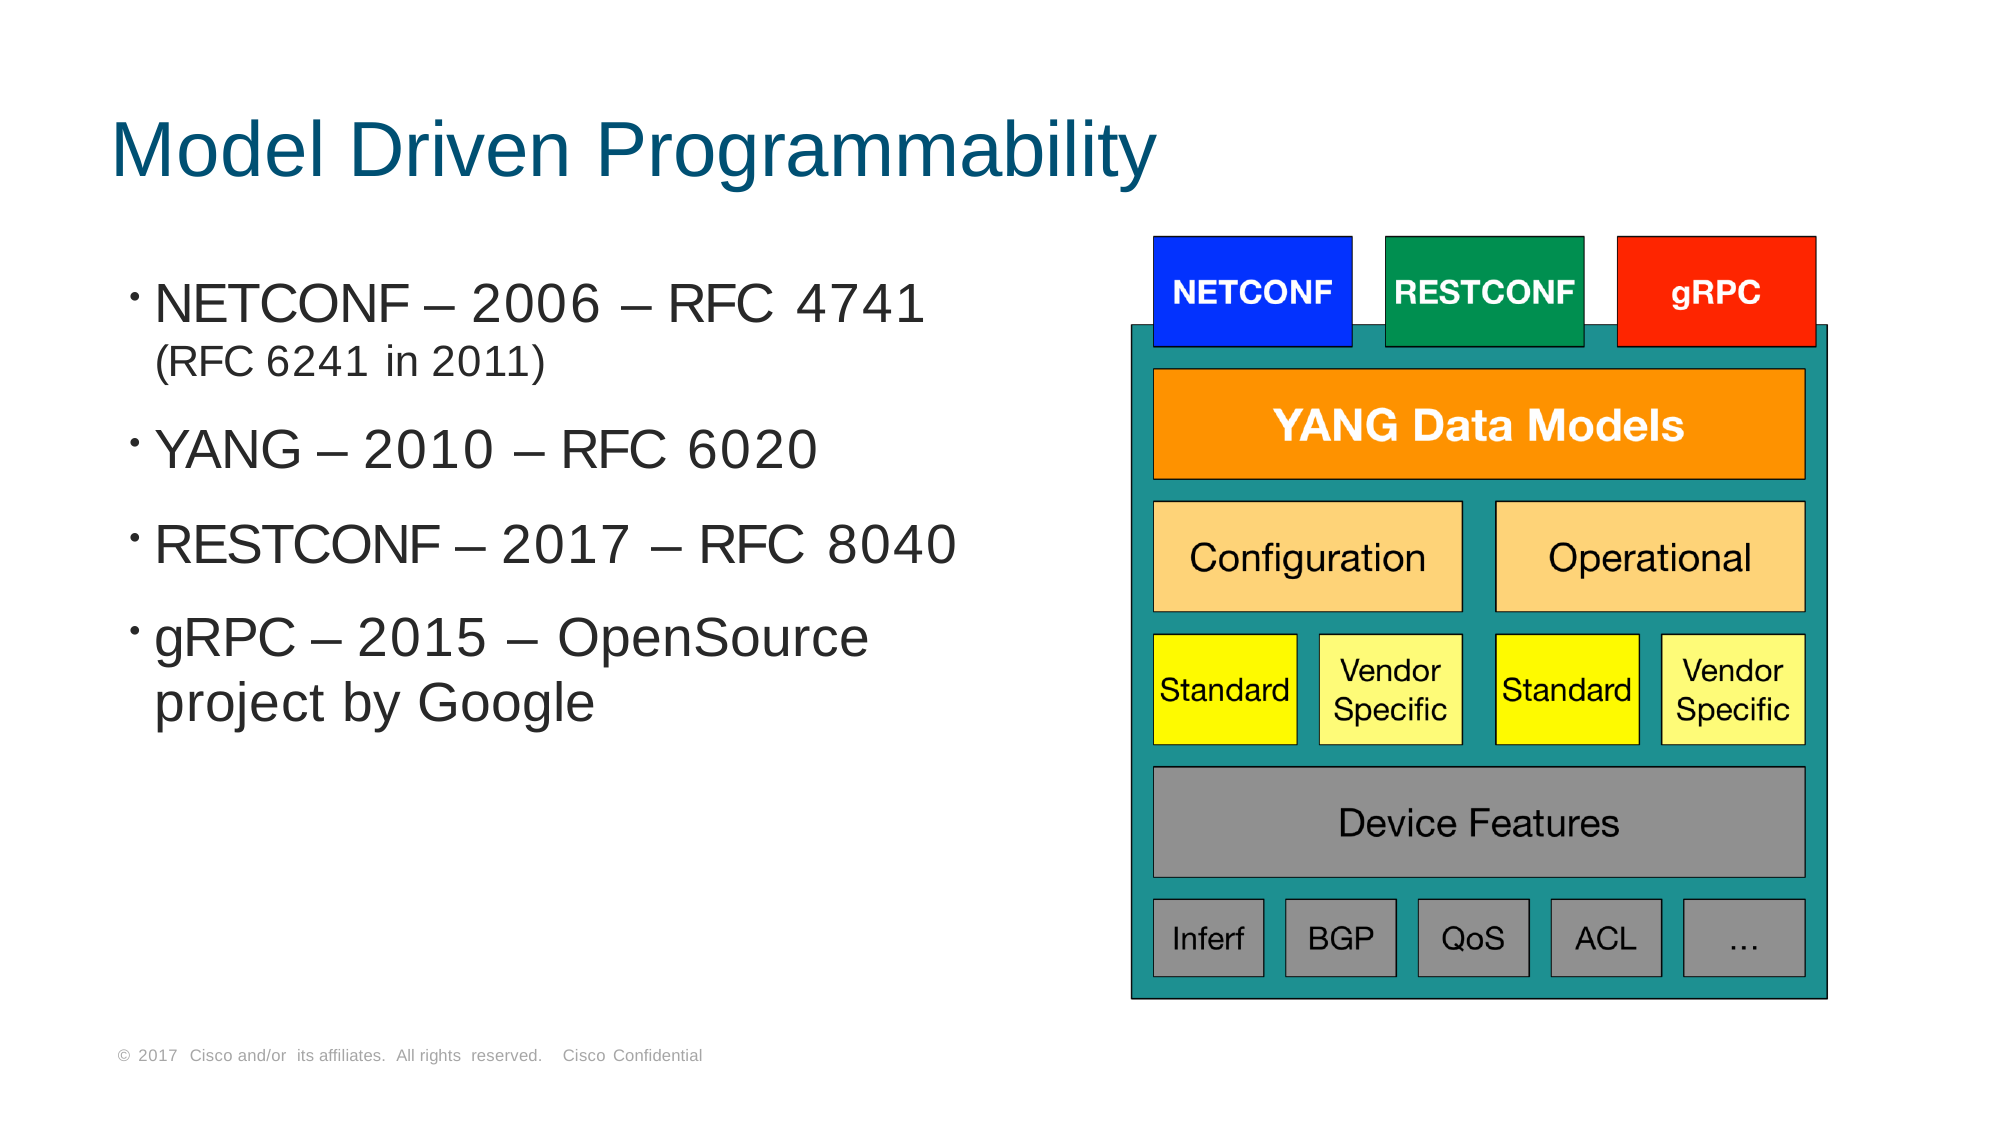

# Model Driven Programmability

NETCONF – 2006 – RFC 4741
(RFC 6241 in 2011)
YANG – 2010 – RFC 6020
RESTCONF – 2017 – RFC 8040
gRPC – 2015 – OpenSource
project by Google
© 2017  Cisco and/or  its affiliates.  All rights  reserved.    Cisco Confidential